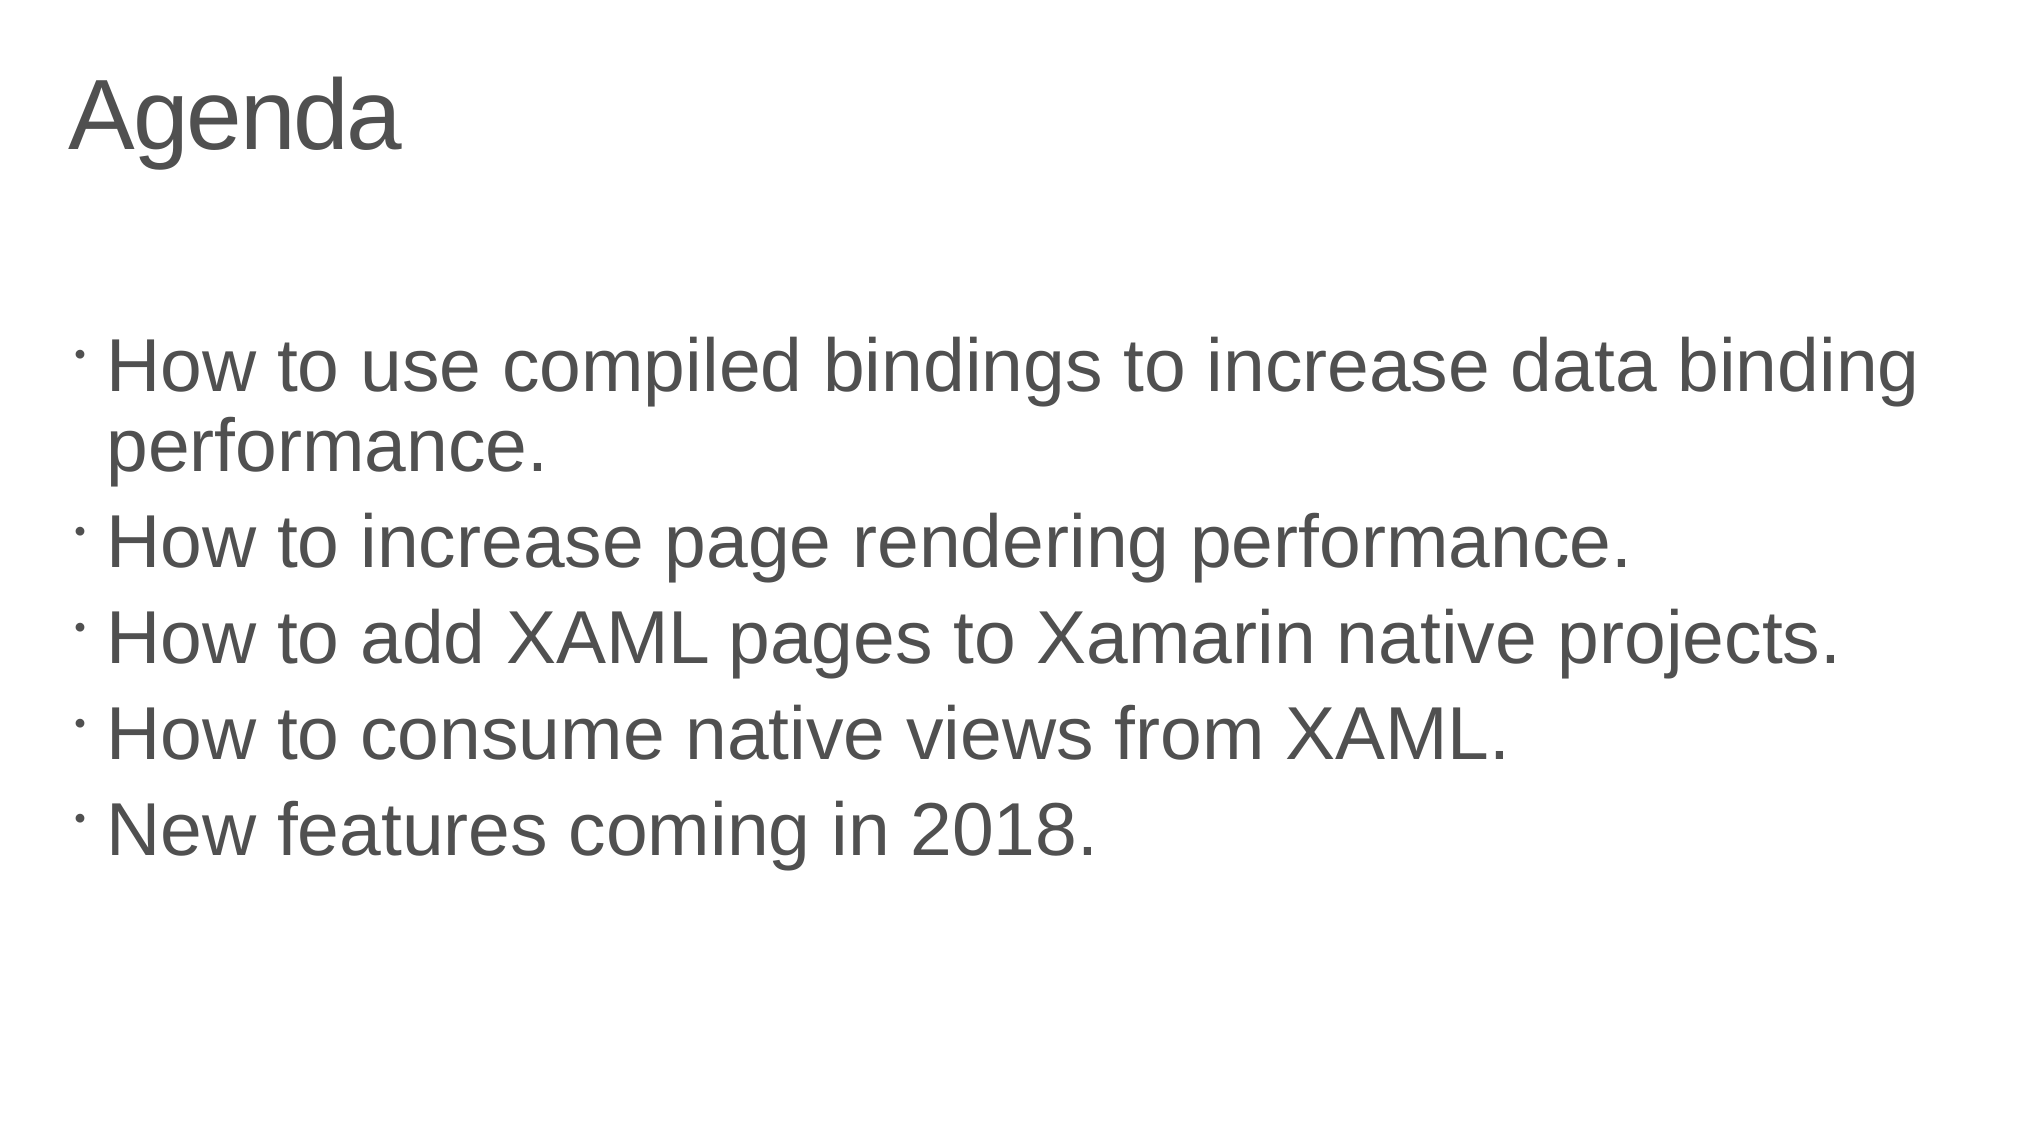

# Agenda
How to use compiled bindings to increase data binding performance.
How to increase page rendering performance.
How to add XAML pages to Xamarin native projects.
How to consume native views from XAML.
New features coming in 2018.